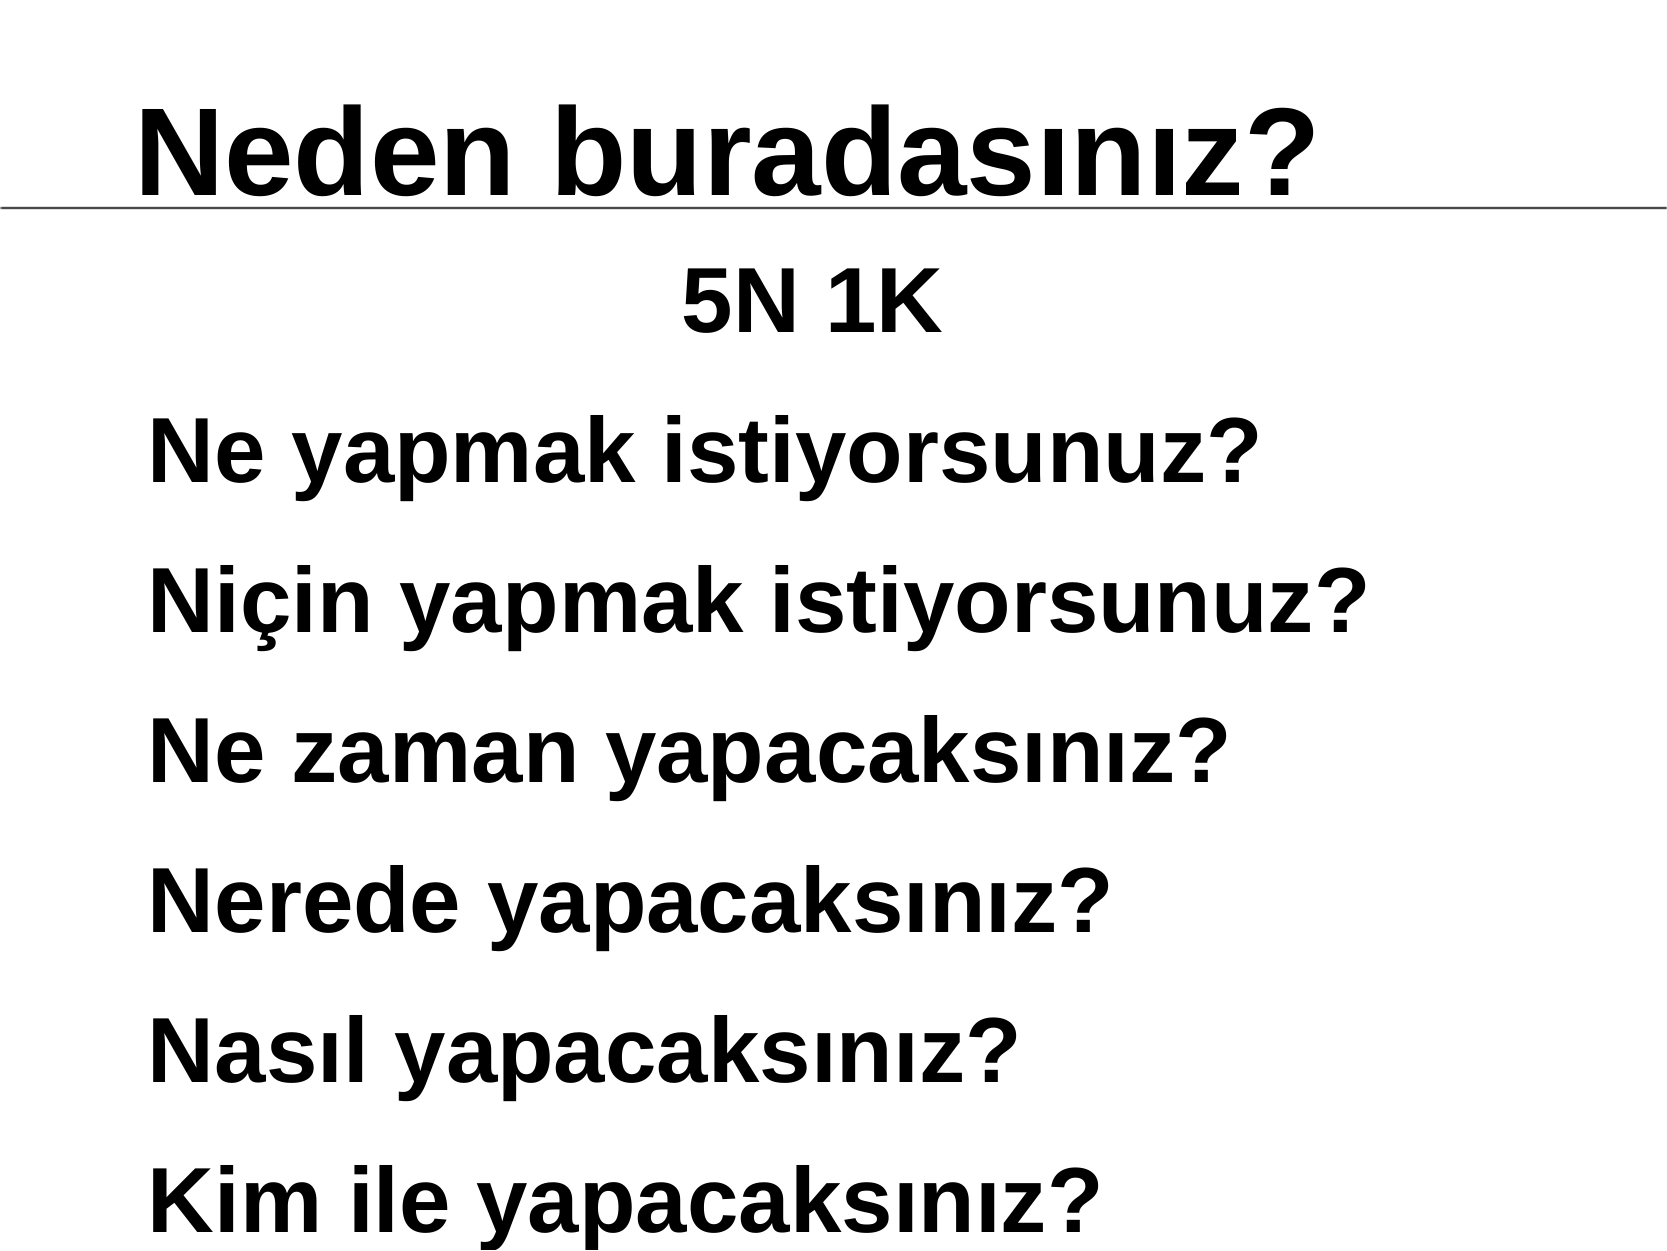

Neden buradasınız?
5N 1K
Ne yapmak istiyorsunuz?
Niçin yapmak istiyorsunuz?
Ne zaman yapacaksınız?
Nerede yapacaksınız?
Nasıl yapacaksınız?
Kim ile yapacaksınız?